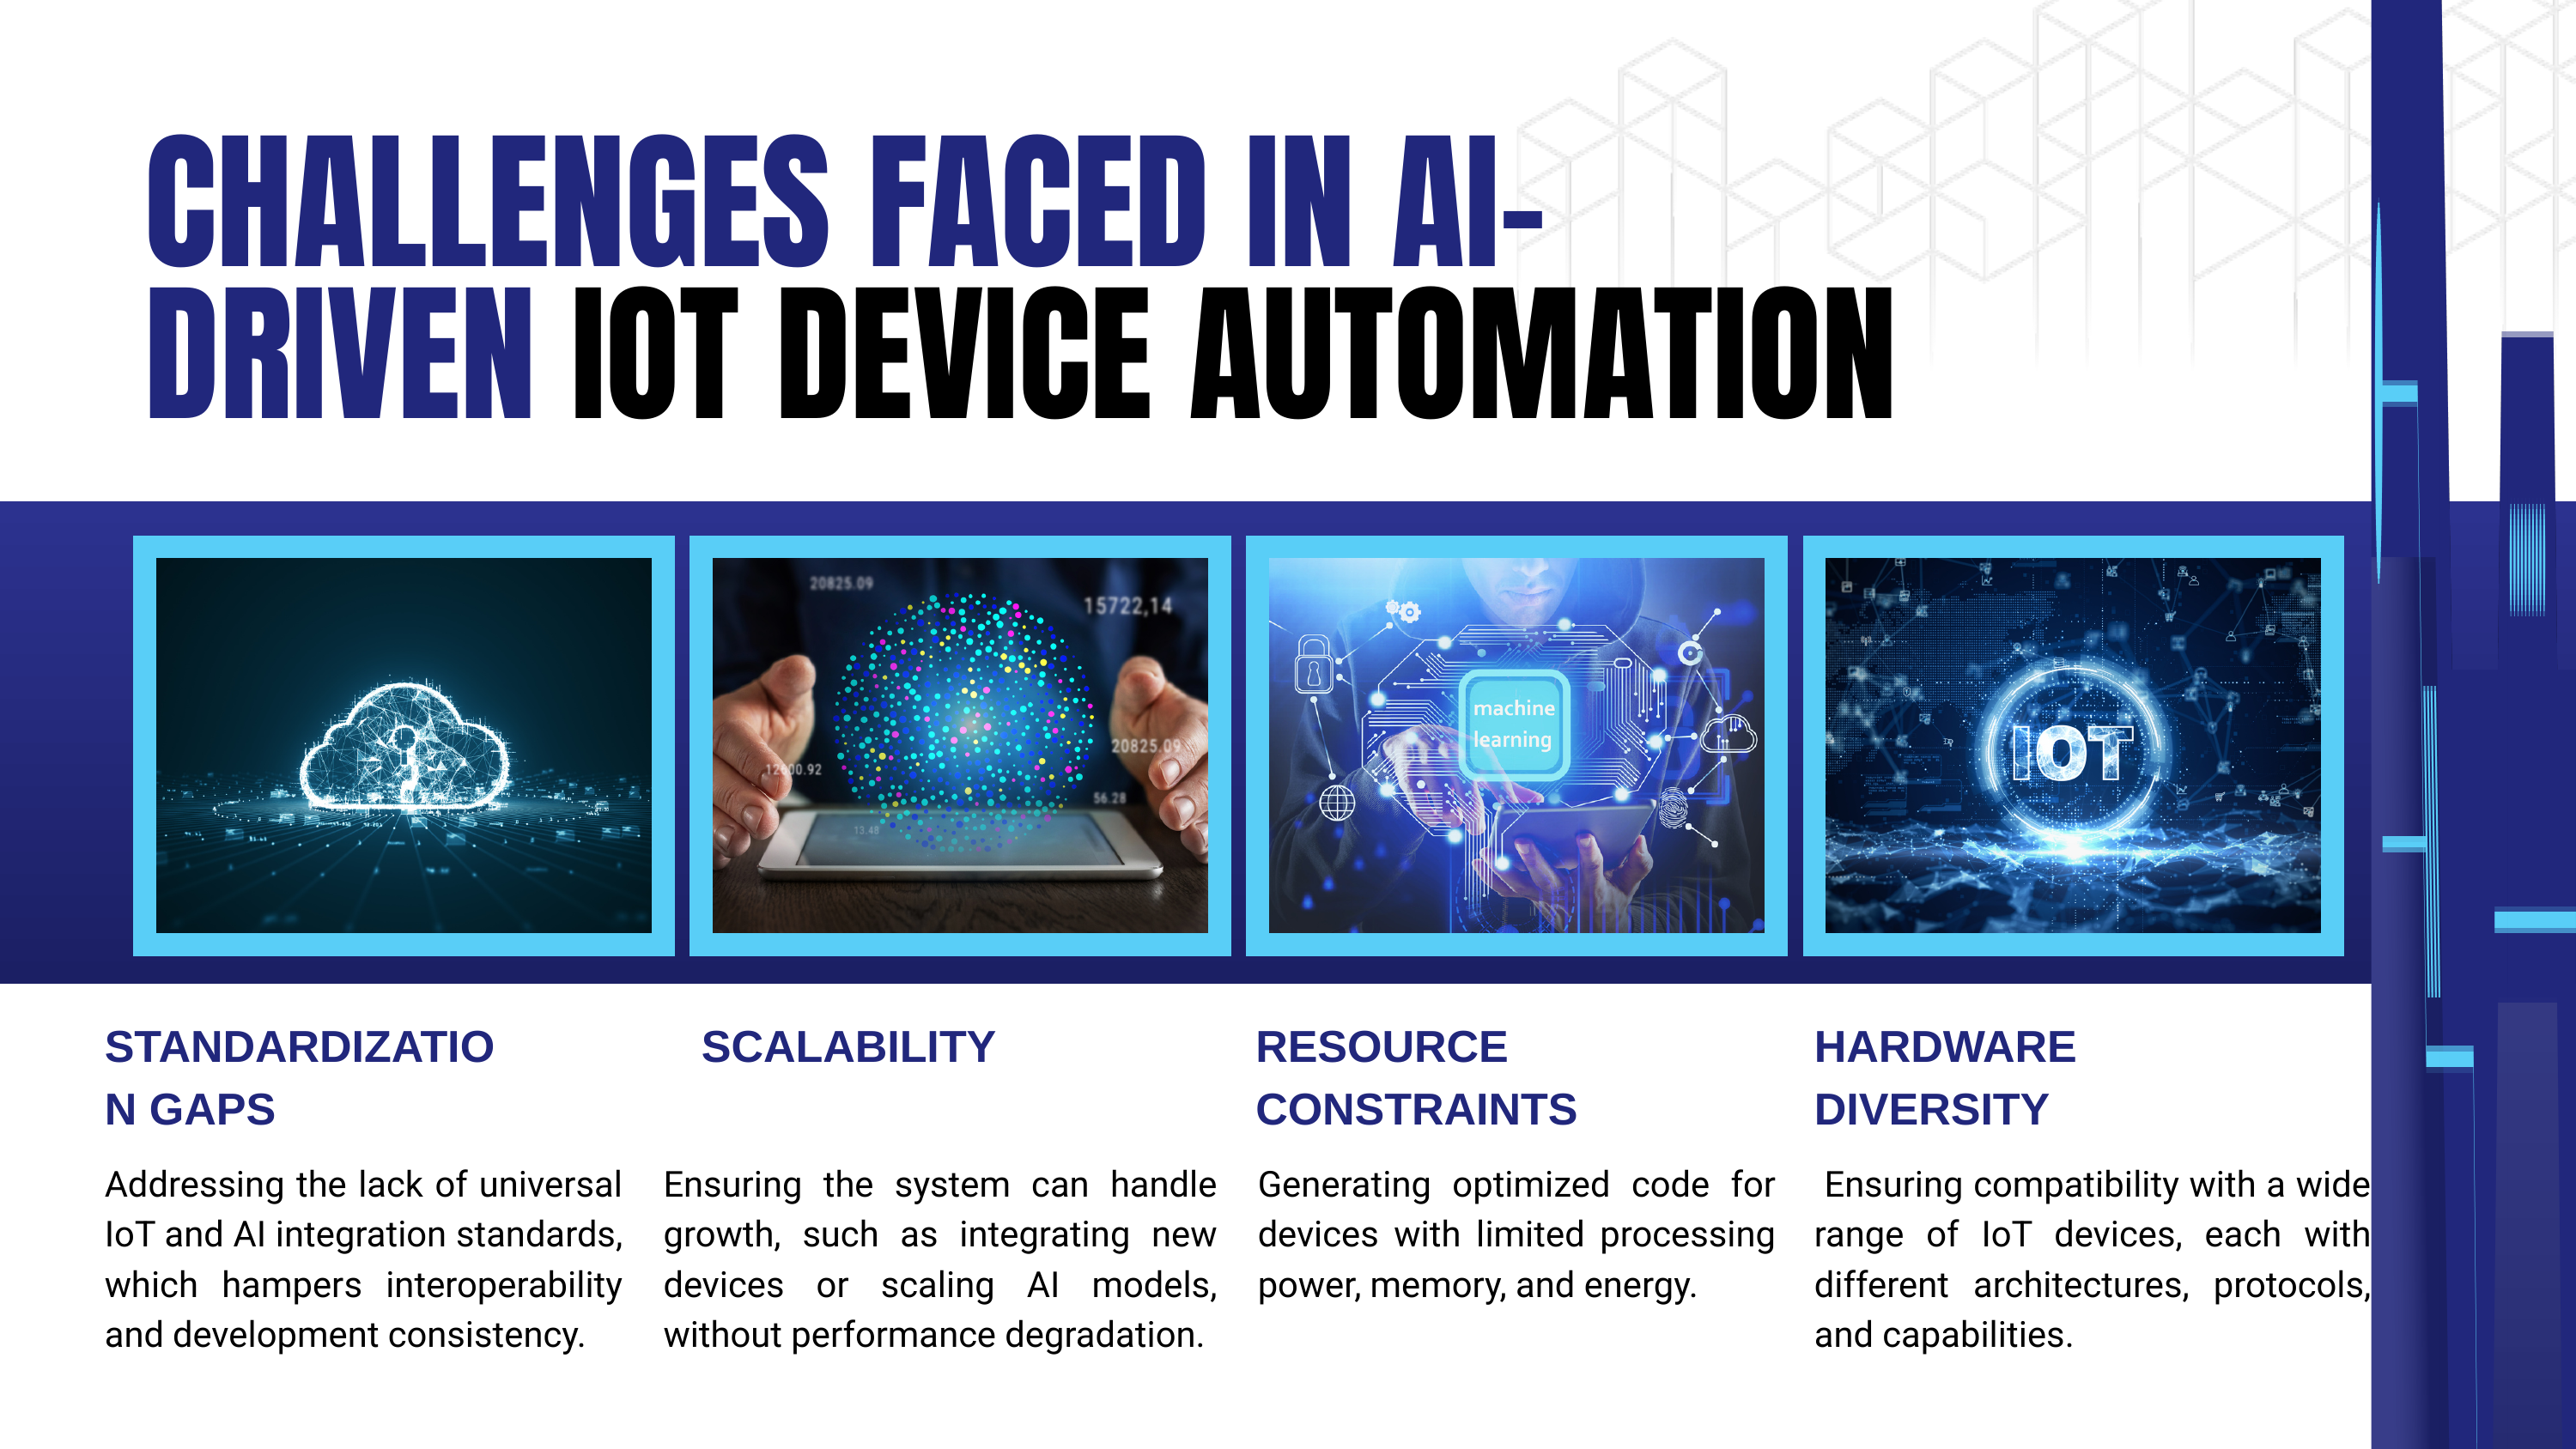

CHALLENGES FACED IN AI-DRIVEN IOT DEVICE AUTOMATION

STANDARDIZATION GAPS
SCALABILITY
RESOURCE CONSTRAINTS
HARDWARE DIVERSITY
Addressing the lack of universal IoT and AI integration standards, which hampers interoperability and development consistency.
Ensuring the system can handle growth, such as integrating new devices or scaling AI models, without performance degradation.
Generating optimized code for devices with limited processing power, memory, and energy.
 Ensuring compatibility with a wide range of IoT devices, each with different architectures, protocols, and capabilities.